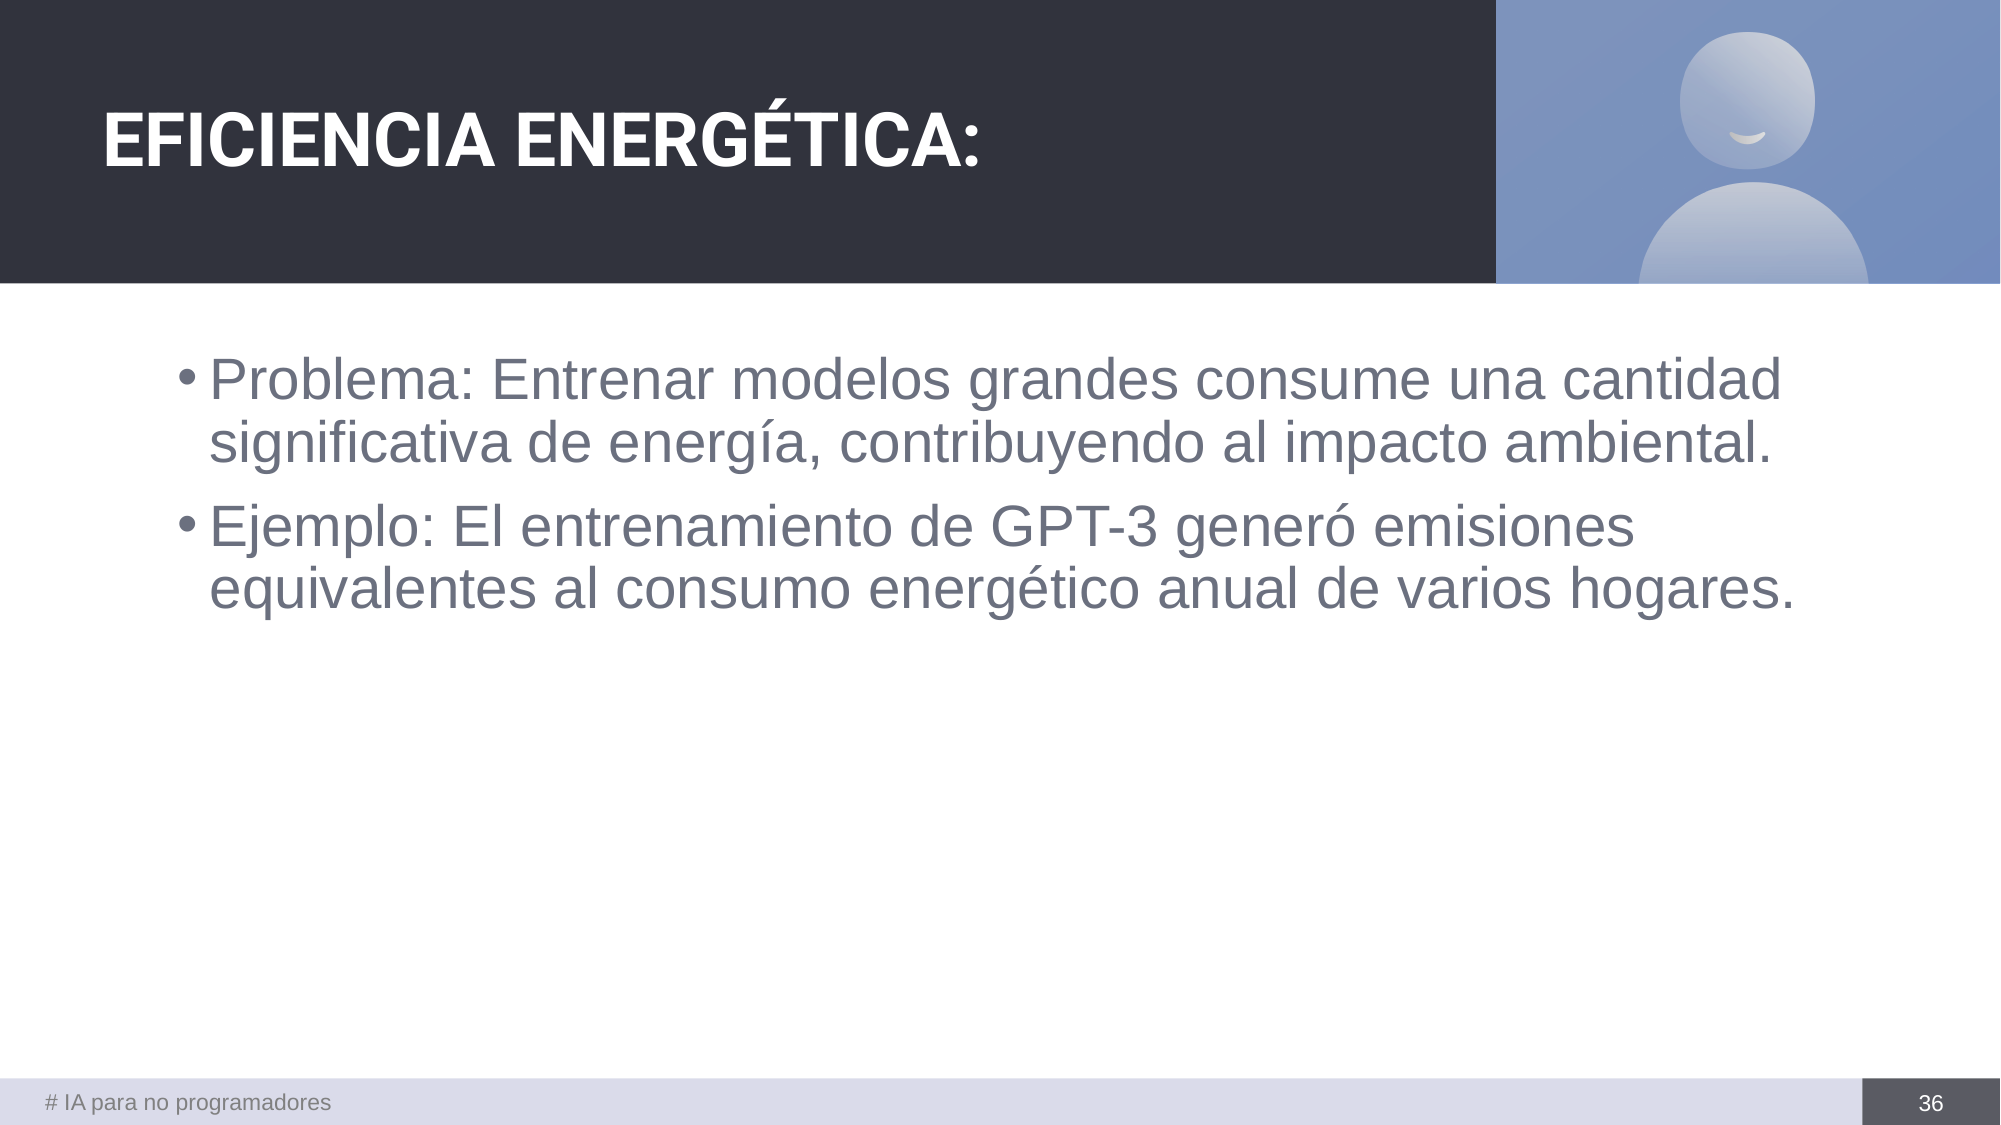

# EFICIENCIA ENERGÉTICA:
Problema: Entrenar modelos grandes consume una cantidad significativa de energía, contribuyendo al impacto ambiental.
Ejemplo: El entrenamiento de GPT-3 generó emisiones equivalentes al consumo energético anual de varios hogares.
# IA para no programadores
36